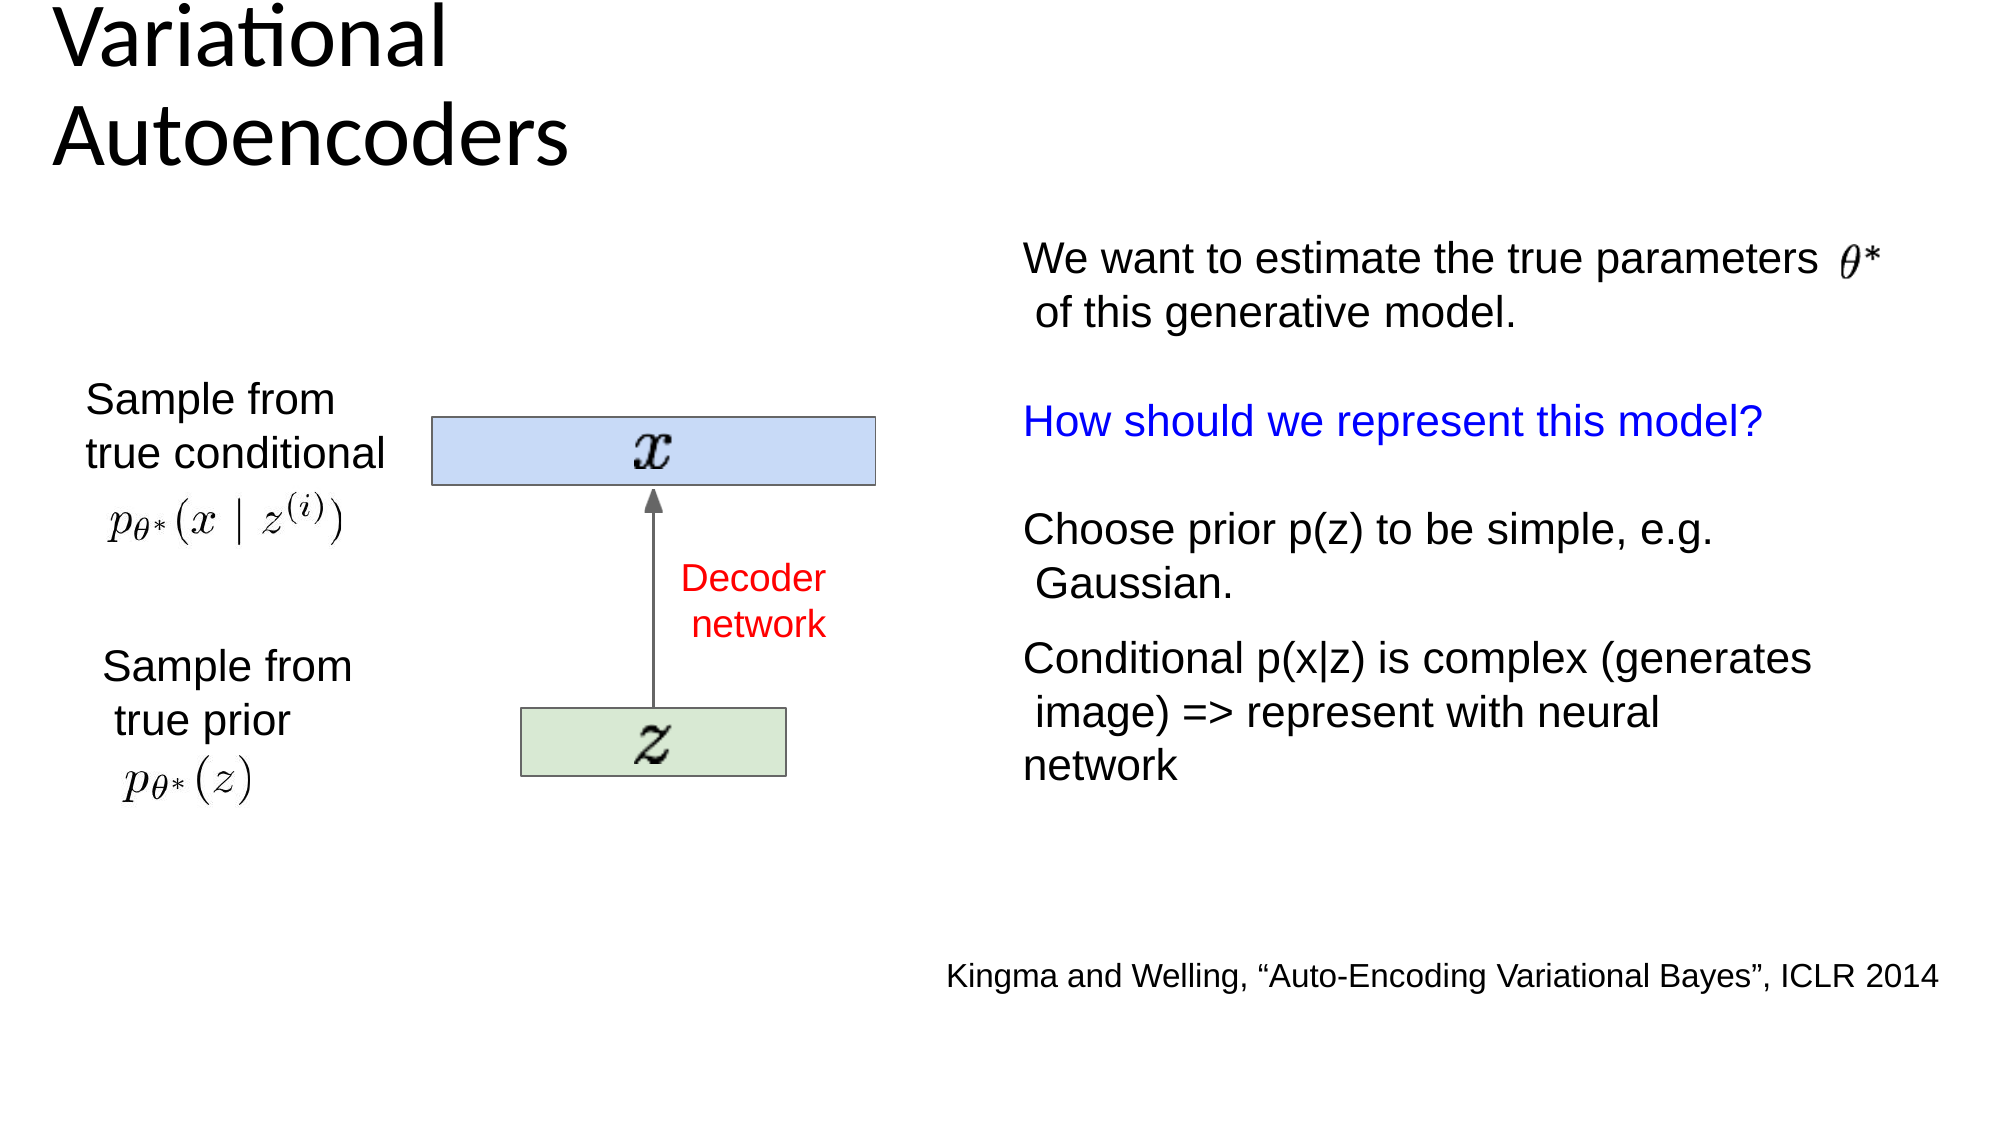

# Variational Autoencoders
We want to estimate the true parameters  of this generative model.

Sample from  true conditional
How should we represent this model?

Choose prior p(z) to be simple, e.g.  Gaussian.
Conditional p(x|z) is complex (generates  image) => represent with neural network
Decoder  network
Sample from  true prior

Kingma and Welling, “Auto-Encoding Variational Bayes”, ICLR 2014
41
Lecture 13 -
May 18, 2017
Fei-Fei Li & Justin Johnson & Serena Yeung